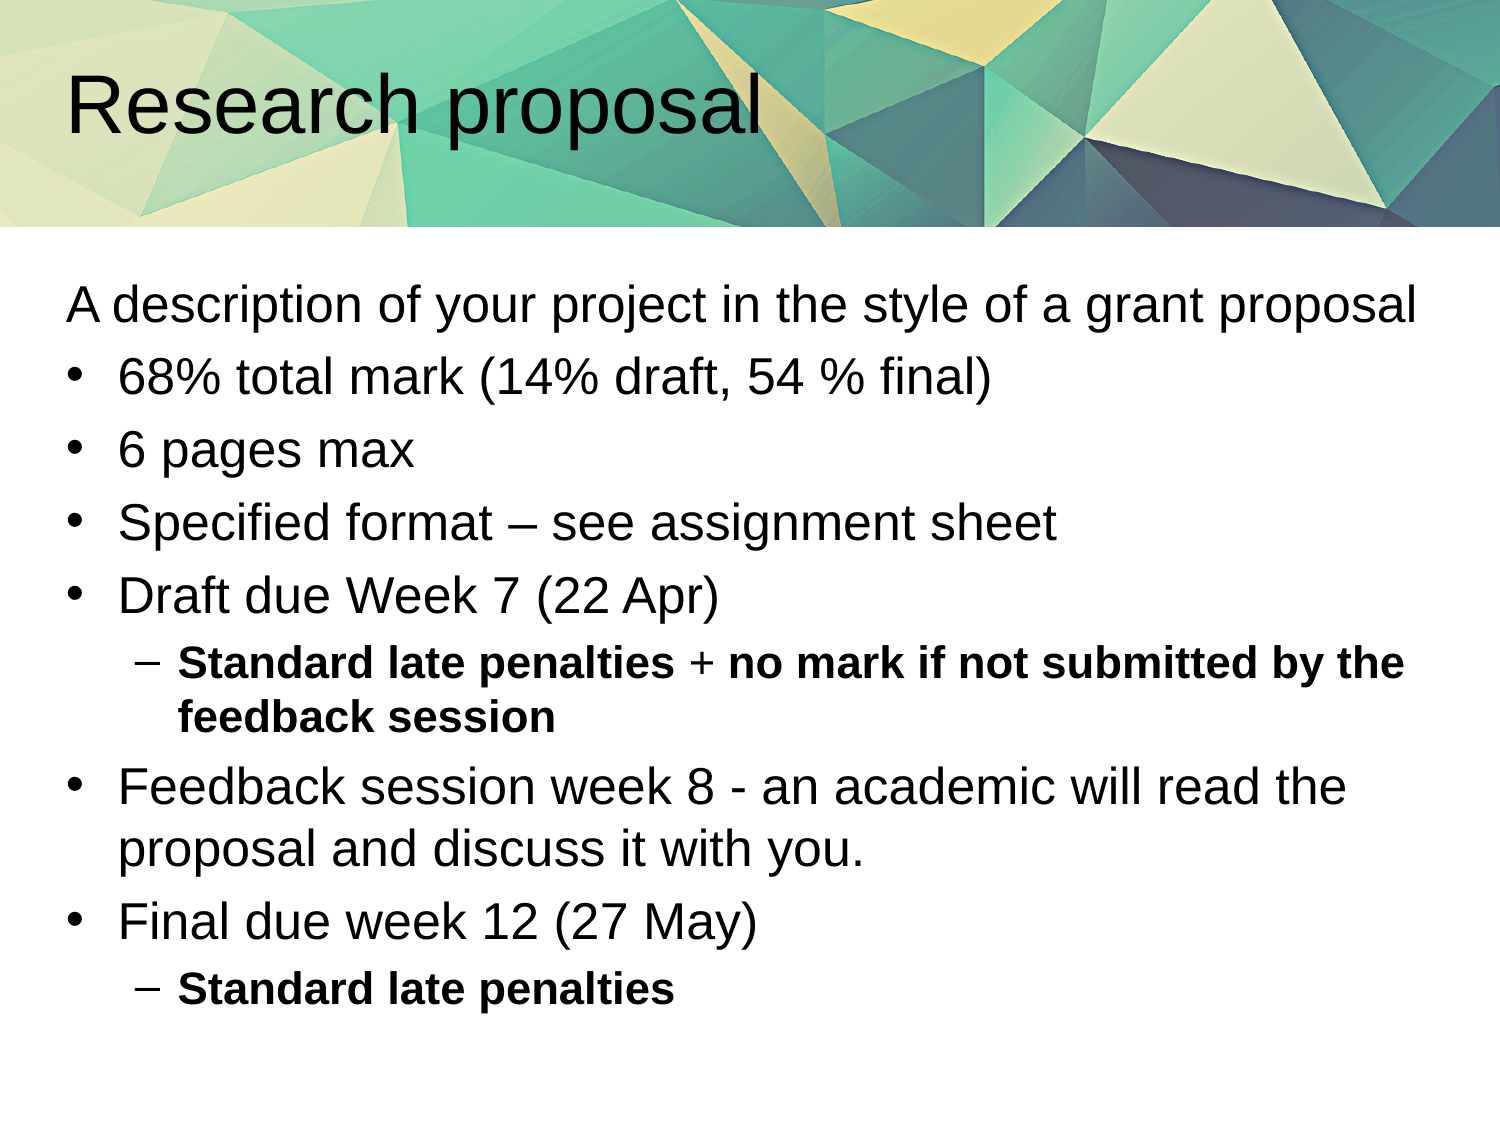

# Research proposal
A description of your project in the style of a grant proposal
68% total mark (14% draft, 54 % final)
6 pages max
Specified format – see assignment sheet
Draft due Week 7 (22 Apr)
Standard late penalties + no mark if not submitted by the feedback session
Feedback session week 8 - an academic will read the proposal and discuss it with you.
Final due week 12 (27 May)
Standard late penalties